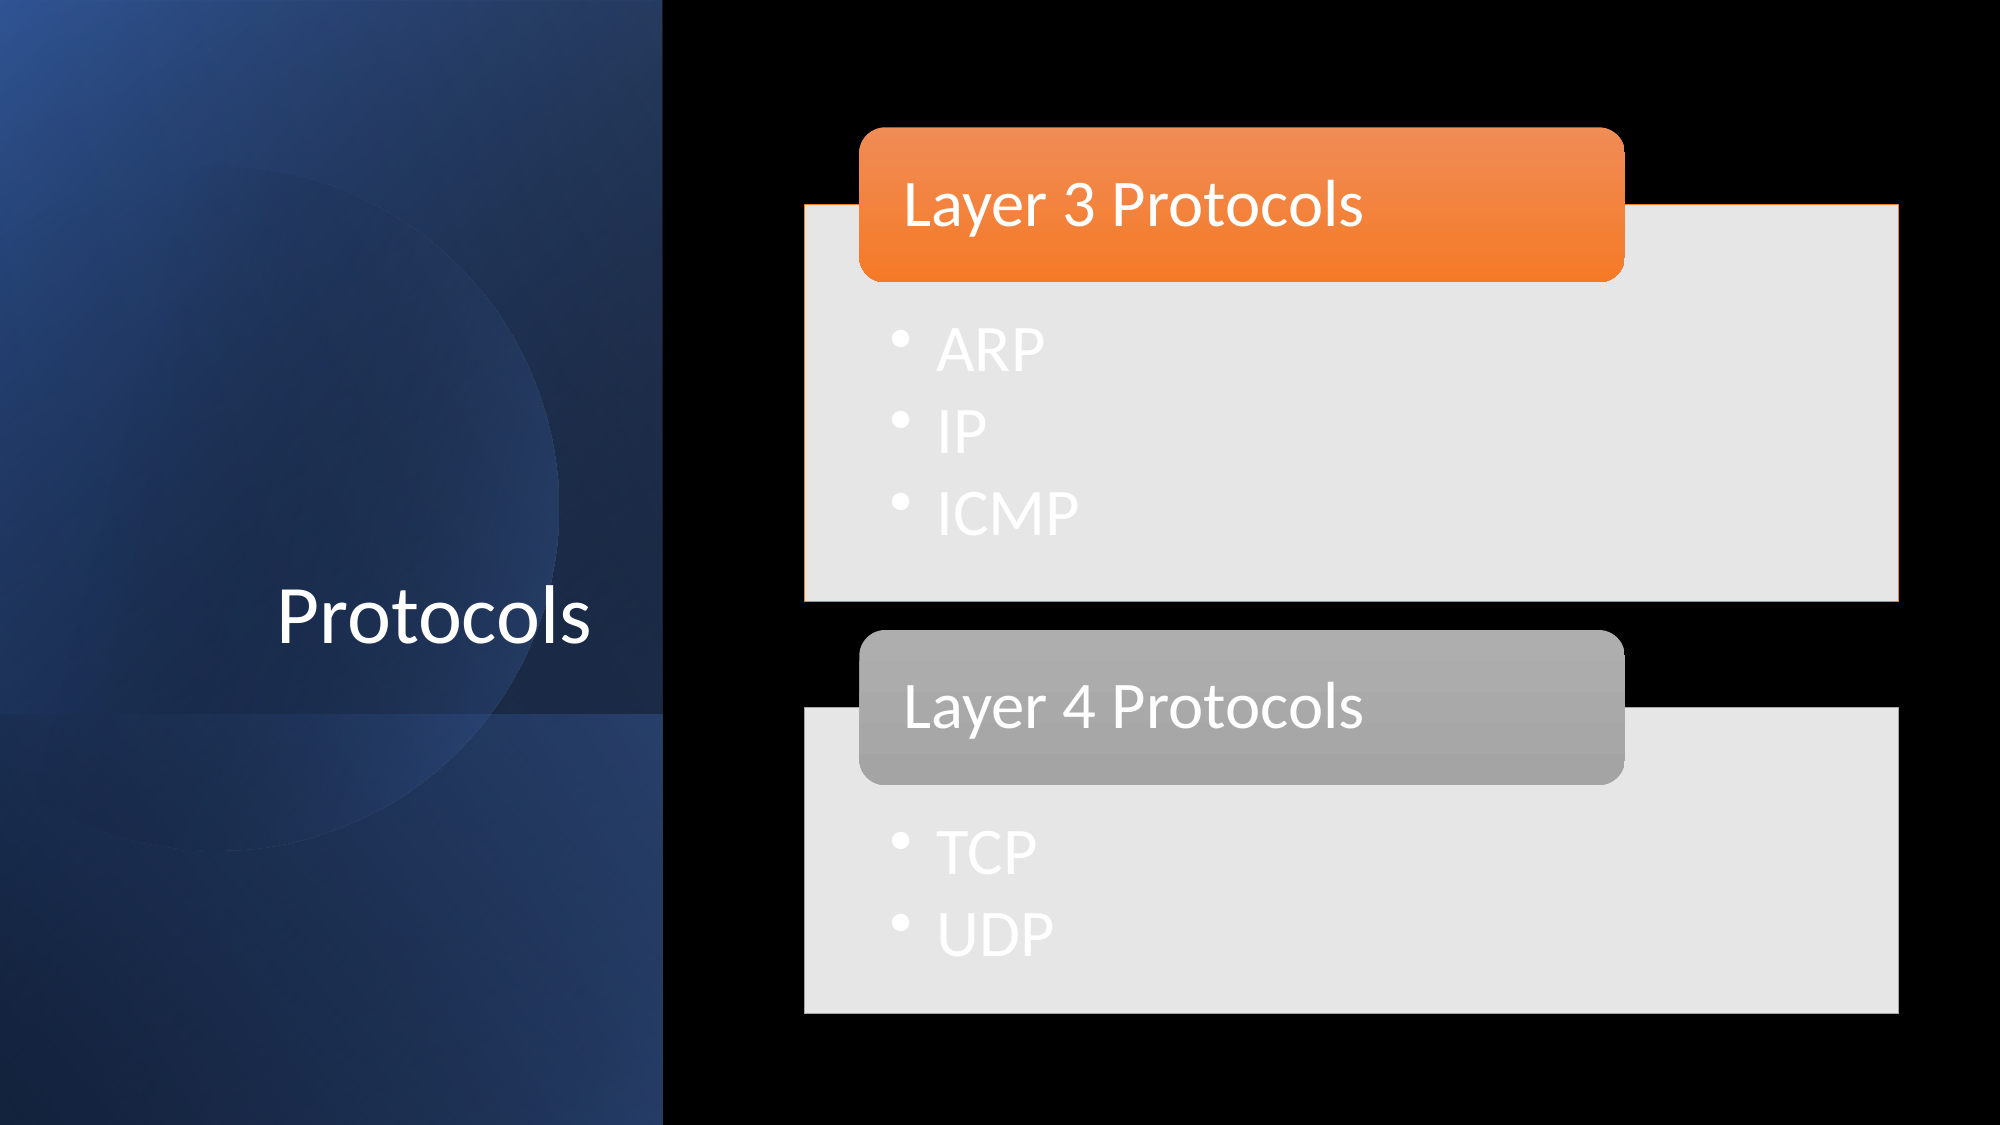

ARP
IP
ICMP
Layer 3 Protocols
TCP
UDP
Layer 4 Protocols

# Protocols